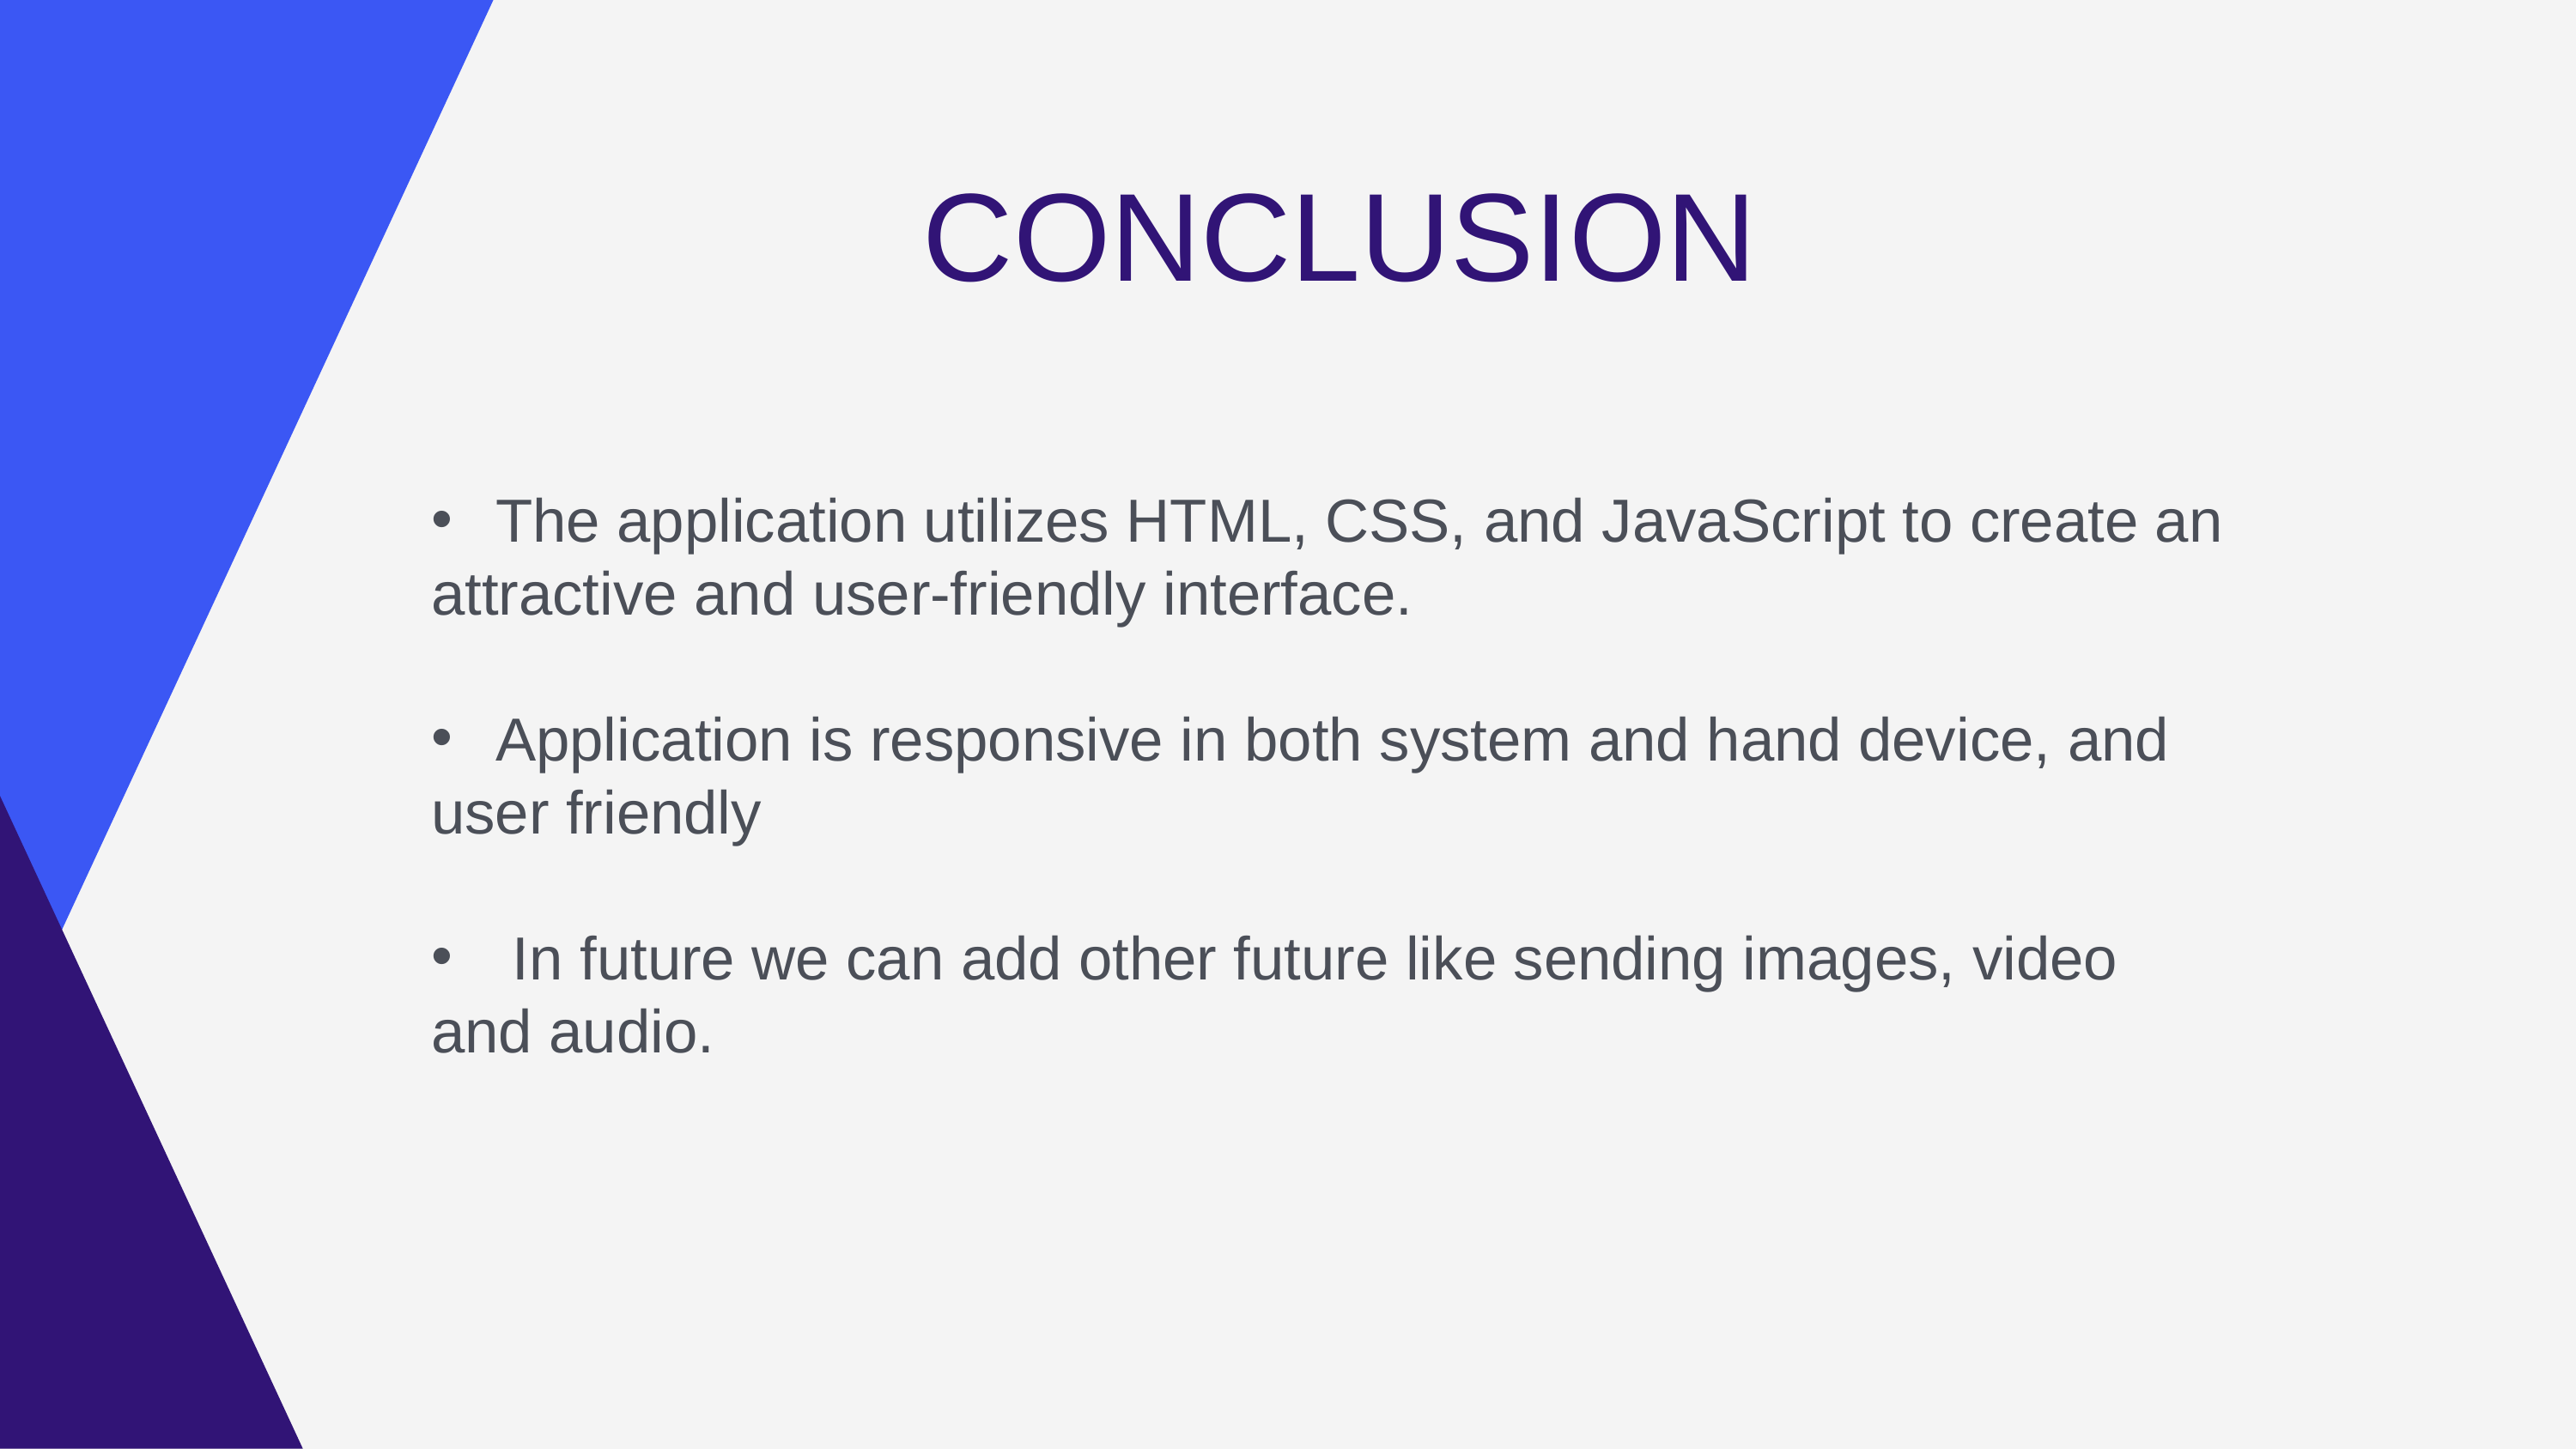

CONCLUSION
The application utilizes HTML, CSS, and JavaScript to create an
attractive and user-friendly interface.

Application is responsive in both system and hand device, and
user friendly

 In future we can add other future like sending images, video
and audio.